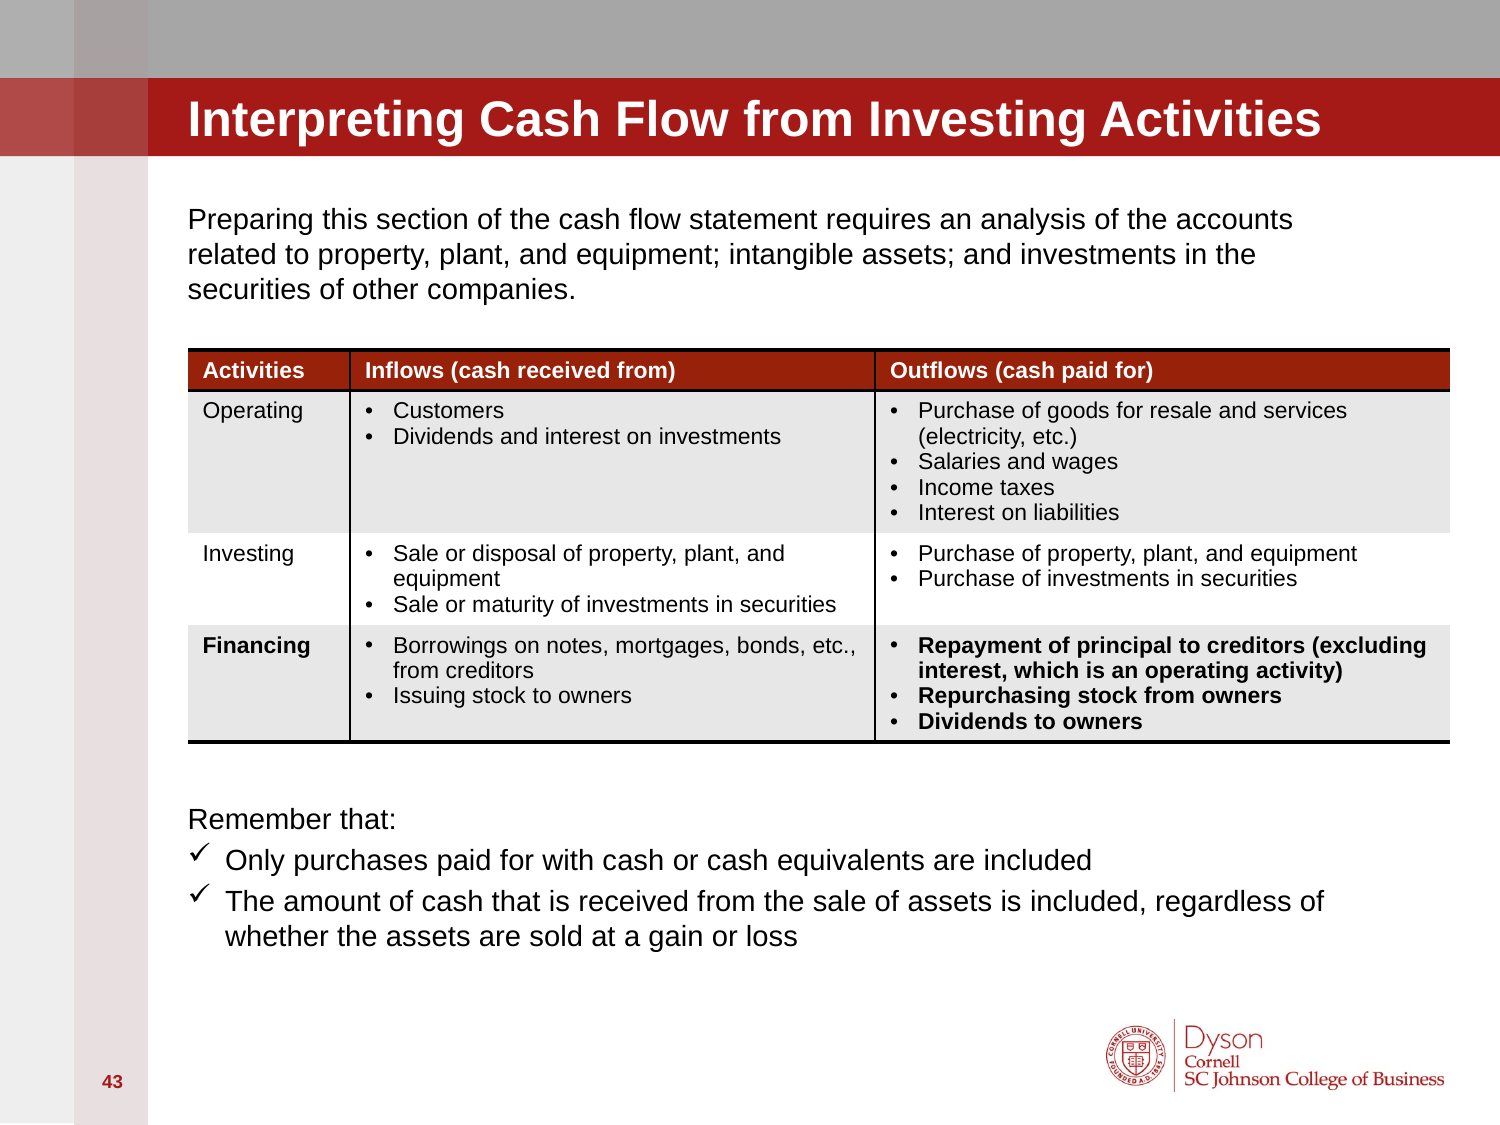

# Interpreting Cash Flow from Investing Activities
Preparing this section of the cash flow statement requires an analysis of the accounts related to property, plant, and equipment; intangible assets; and investments in the securities of other companies.

Remember that:
Only purchases paid for with cash or cash equivalents are included
The amount of cash that is received from the sale of assets is included, regardless of whether the assets are sold at a gain or loss

| Activities | Inflows (cash received from) | Outflows (cash paid for) |
| --- | --- | --- |
| Operating | Customers Dividends and interest on investments | Purchase of goods for resale and services (electricity, etc.) Salaries and wages Income taxes Interest on liabilities |
| Investing | Sale or disposal of property, plant, and equipment Sale or maturity of investments in securities | Purchase of property, plant, and equipment Purchase of investments in securities |
| Financing | Borrowings on notes, mortgages, bonds, etc., from creditors Issuing stock to owners | Repayment of principal to creditors (excluding interest, which is an operating activity) Repurchasing stock from owners Dividends to owners |
43